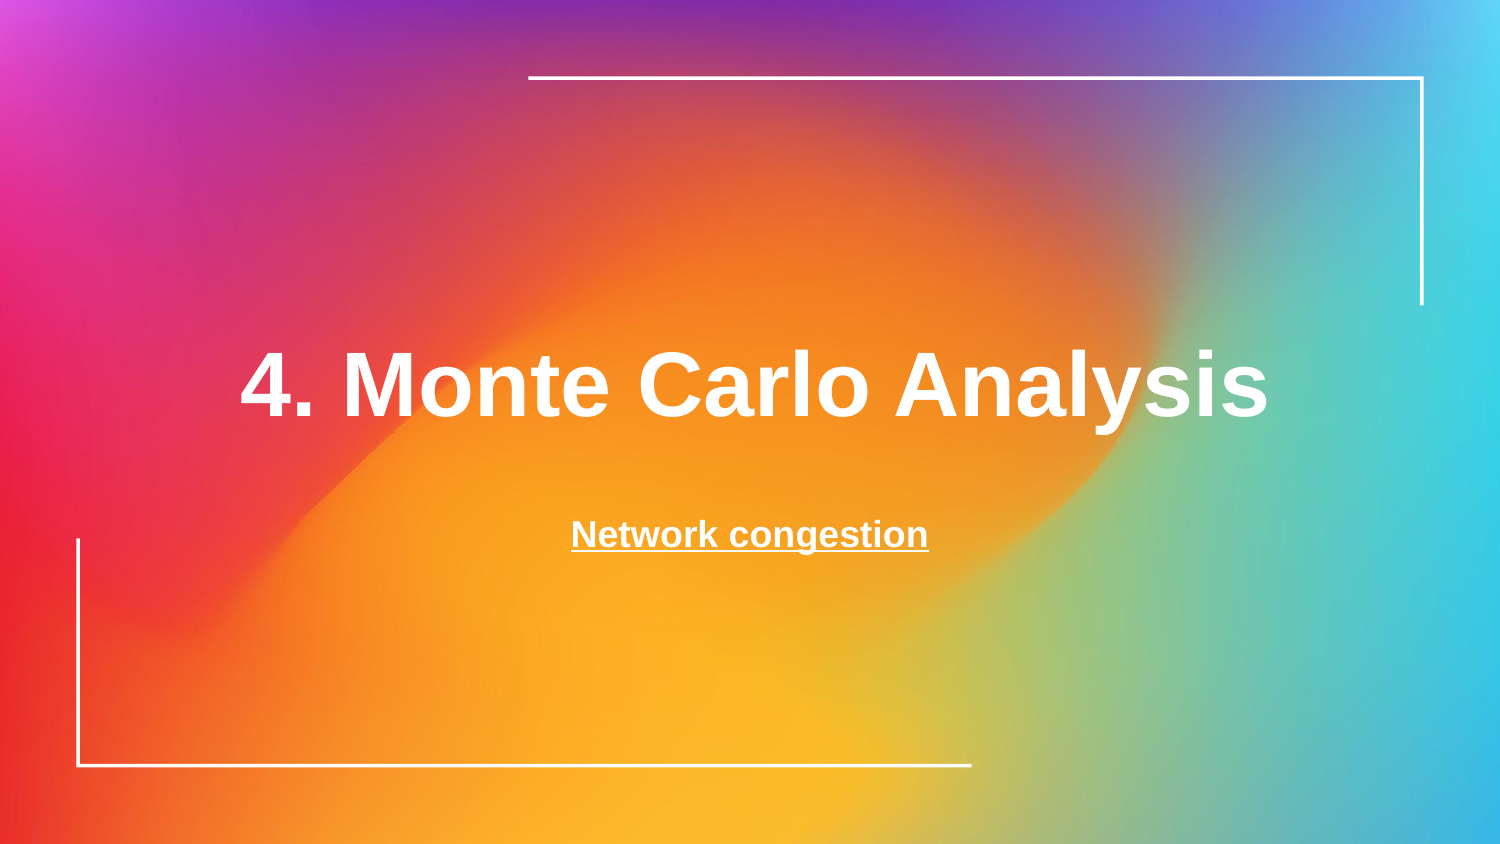

# 4. Monte Carlo Analysis
Network congestion